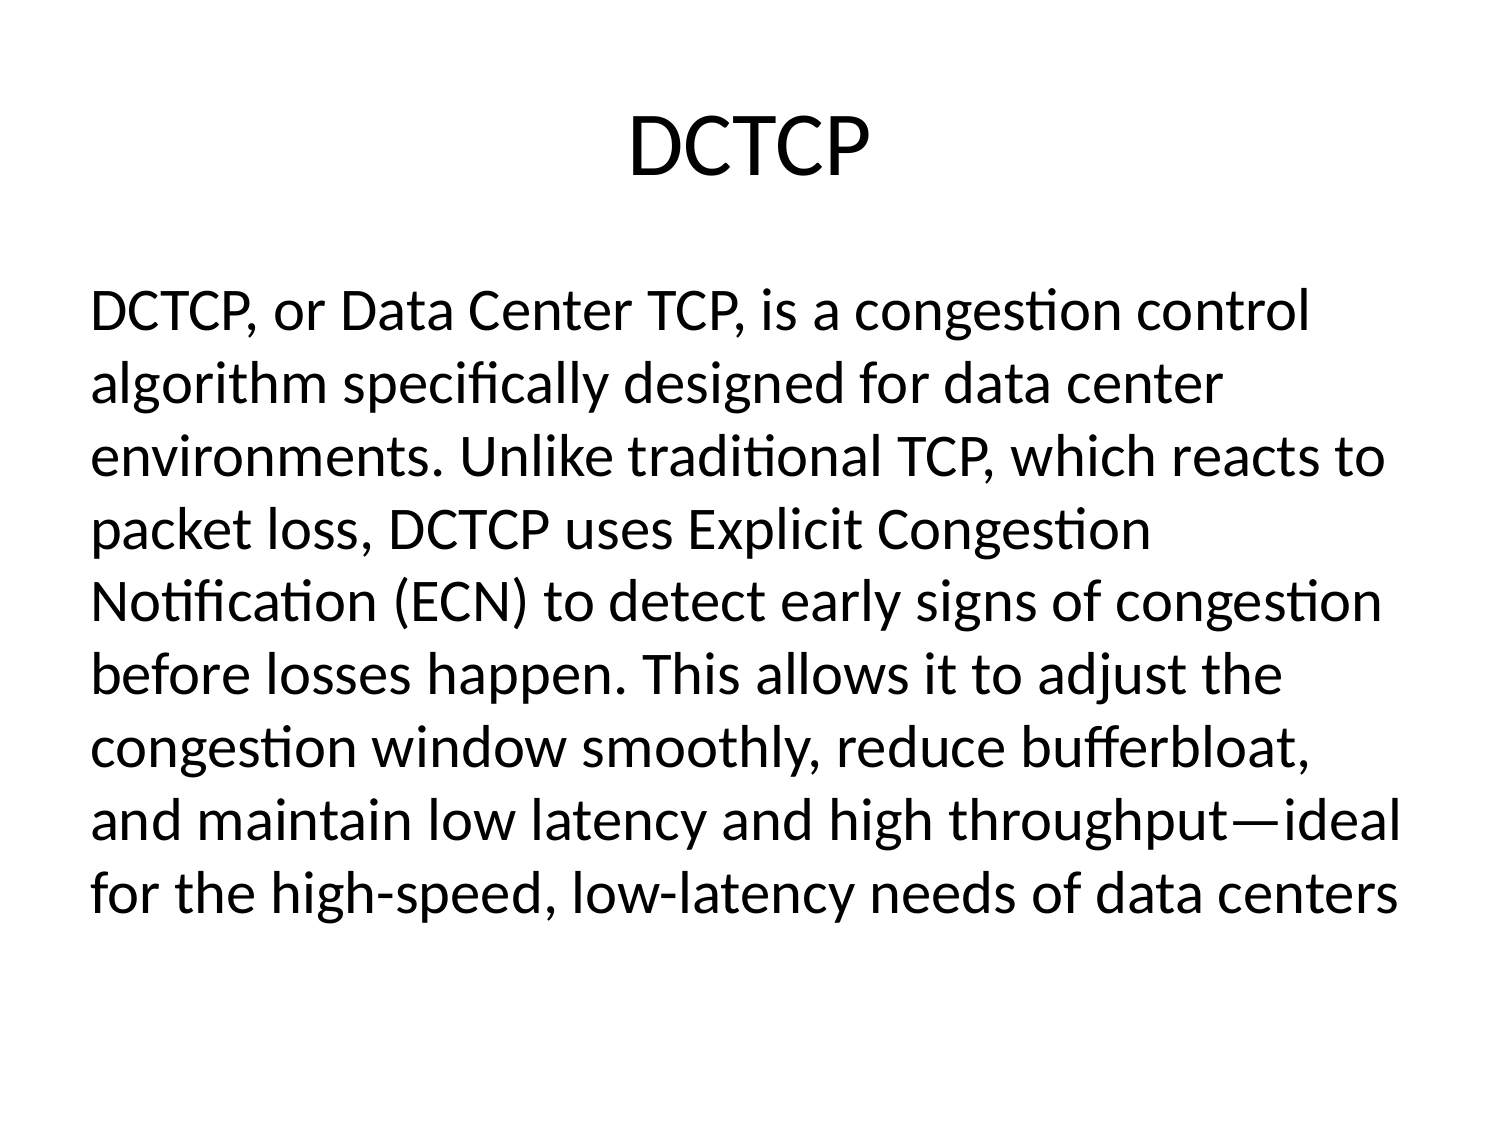

# DCTCP
DCTCP, or Data Center TCP, is a congestion control algorithm specifically designed for data center environments. Unlike traditional TCP, which reacts to packet loss, DCTCP uses Explicit Congestion Notification (ECN) to detect early signs of congestion before losses happen. This allows it to adjust the congestion window smoothly, reduce bufferbloat, and maintain low latency and high throughput—ideal for the high-speed, low-latency needs of data centers